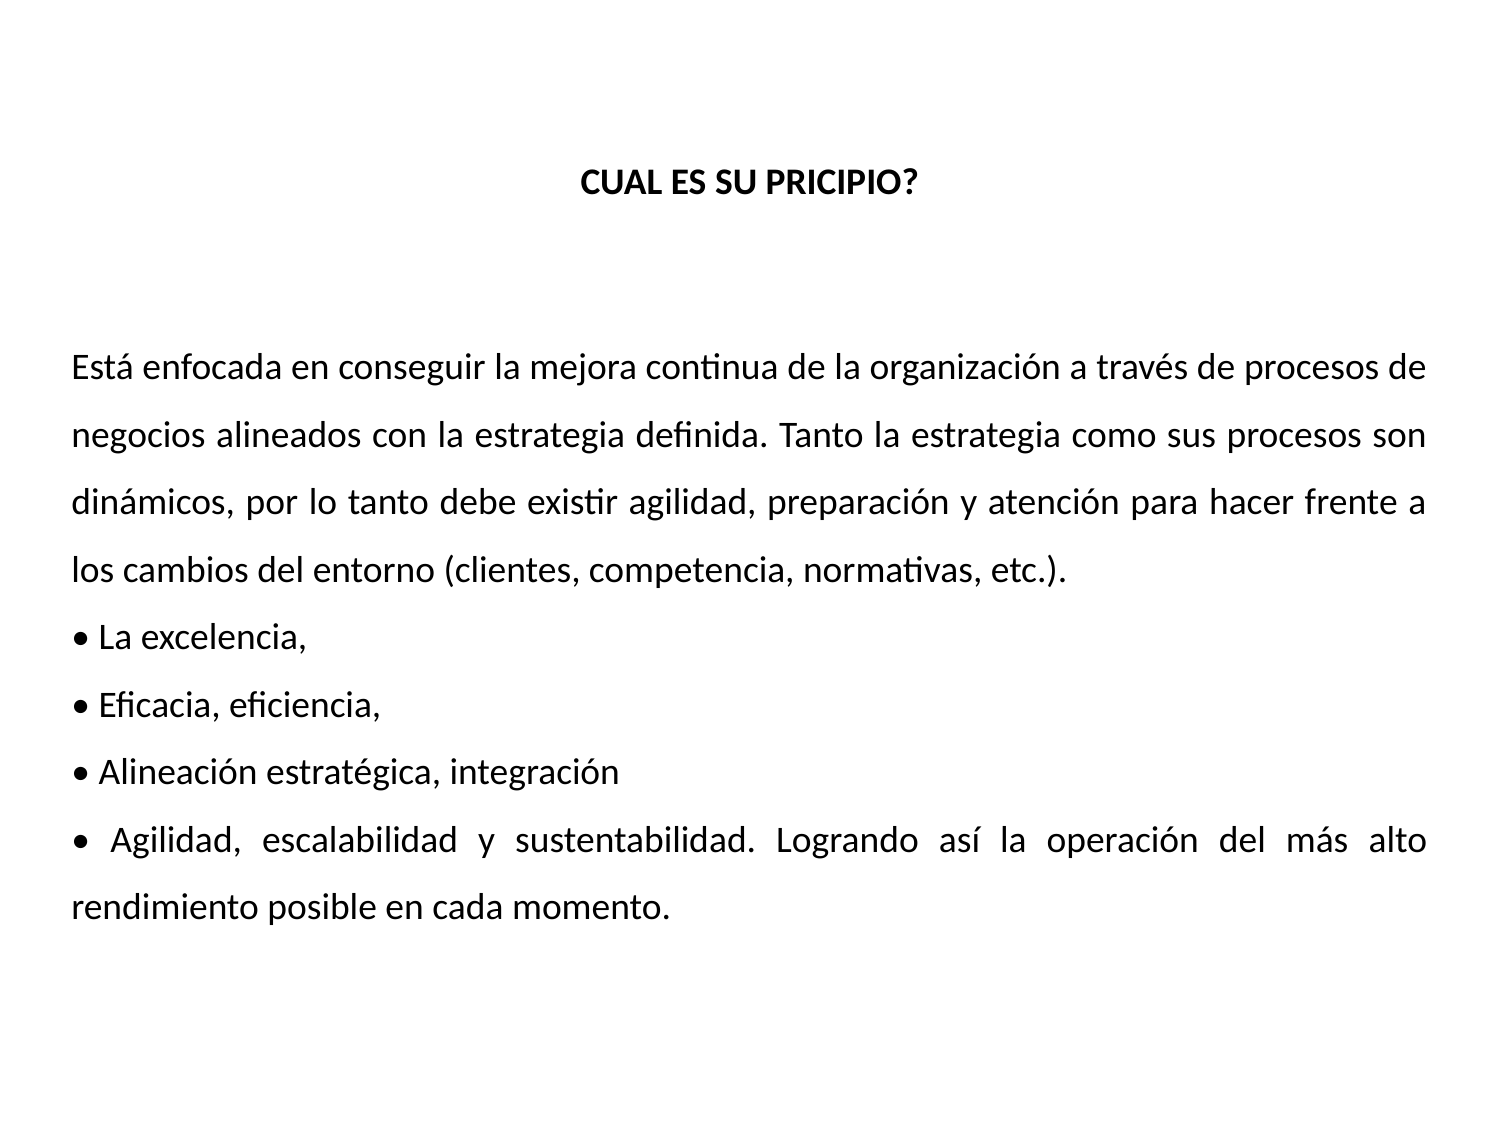

CUAL ES SU PRICIPIO?
Está enfocada en conseguir la mejora continua de la organización a través de procesos de negocios alineados con la estrategia definida. Tanto la estrategia como sus procesos son dinámicos, por lo tanto debe existir agilidad, preparación y atención para hacer frente a los cambios del entorno (clientes, competencia, normativas, etc.).
• La excelencia,
• Eficacia, eficiencia,
• Alineación estratégica, integración
• Agilidad, escalabilidad y sustentabilidad. Logrando así la operación del más alto rendimiento posible en cada momento.